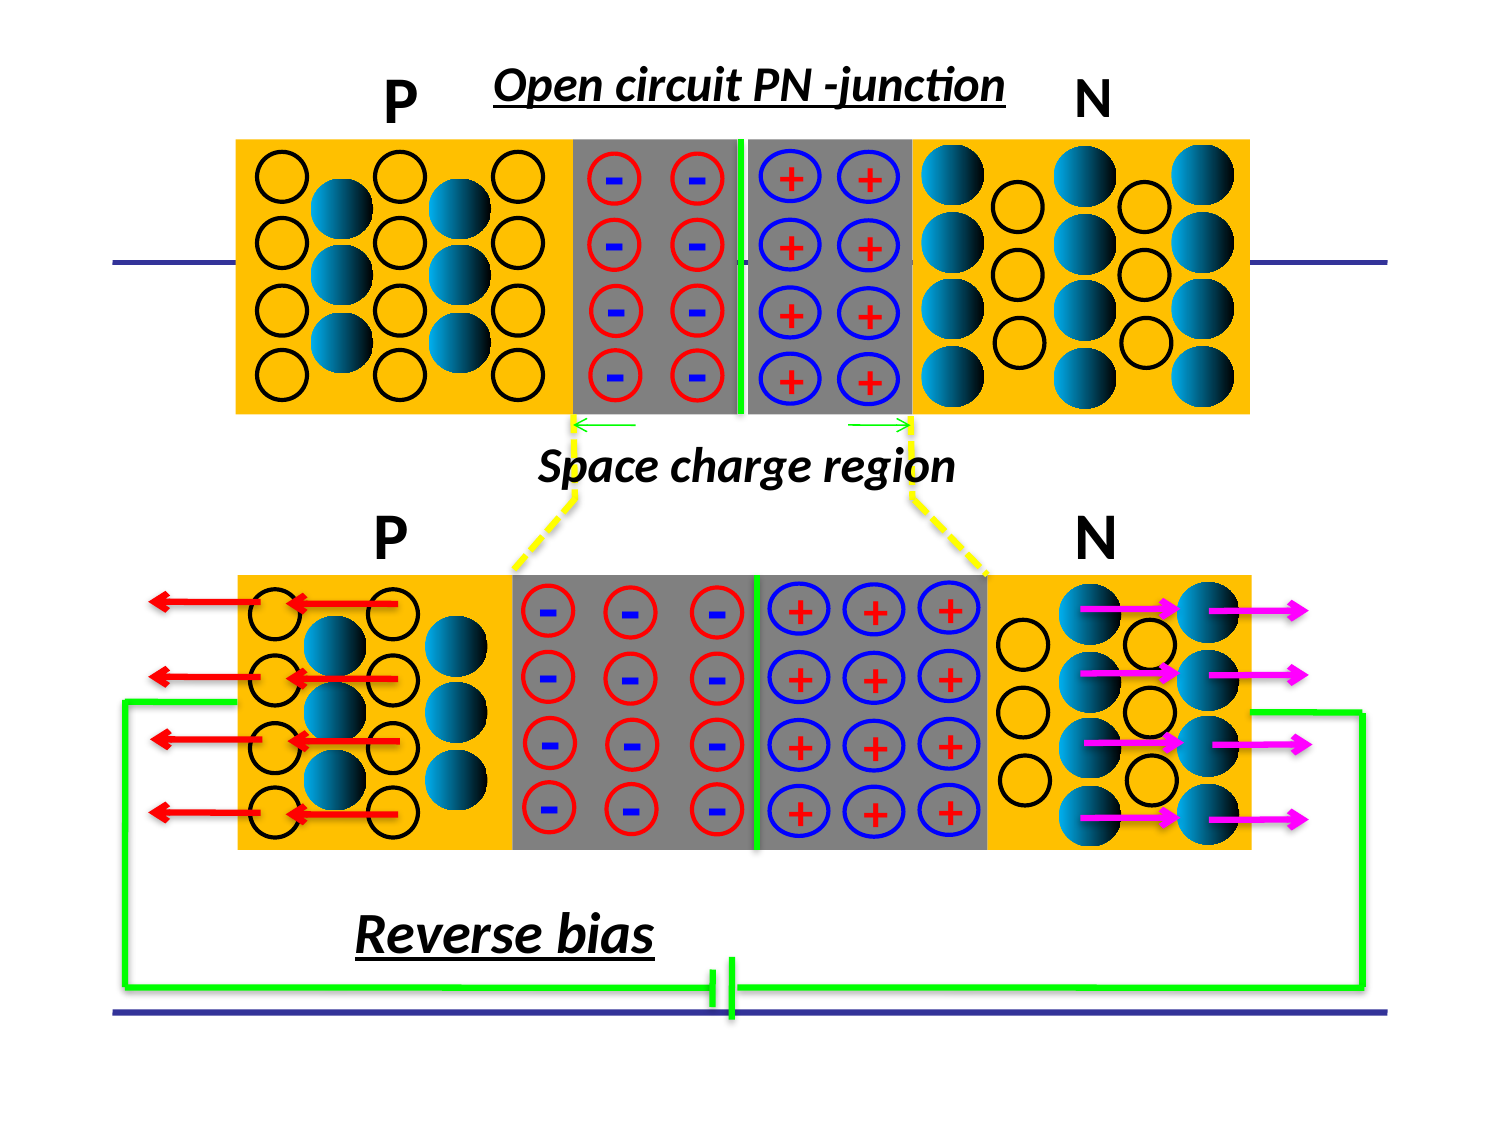

Open circuit PN -junction
P
N
-

-

-

-

-

-

-

-

+

+

+

+

+

+

+

+

Space charge region
P
N
-

-

-

-

-

-

-

-

-

-

-

-

+

+

+

+

+

+

+

+

+

+

+

+

 Reverse bias
VR